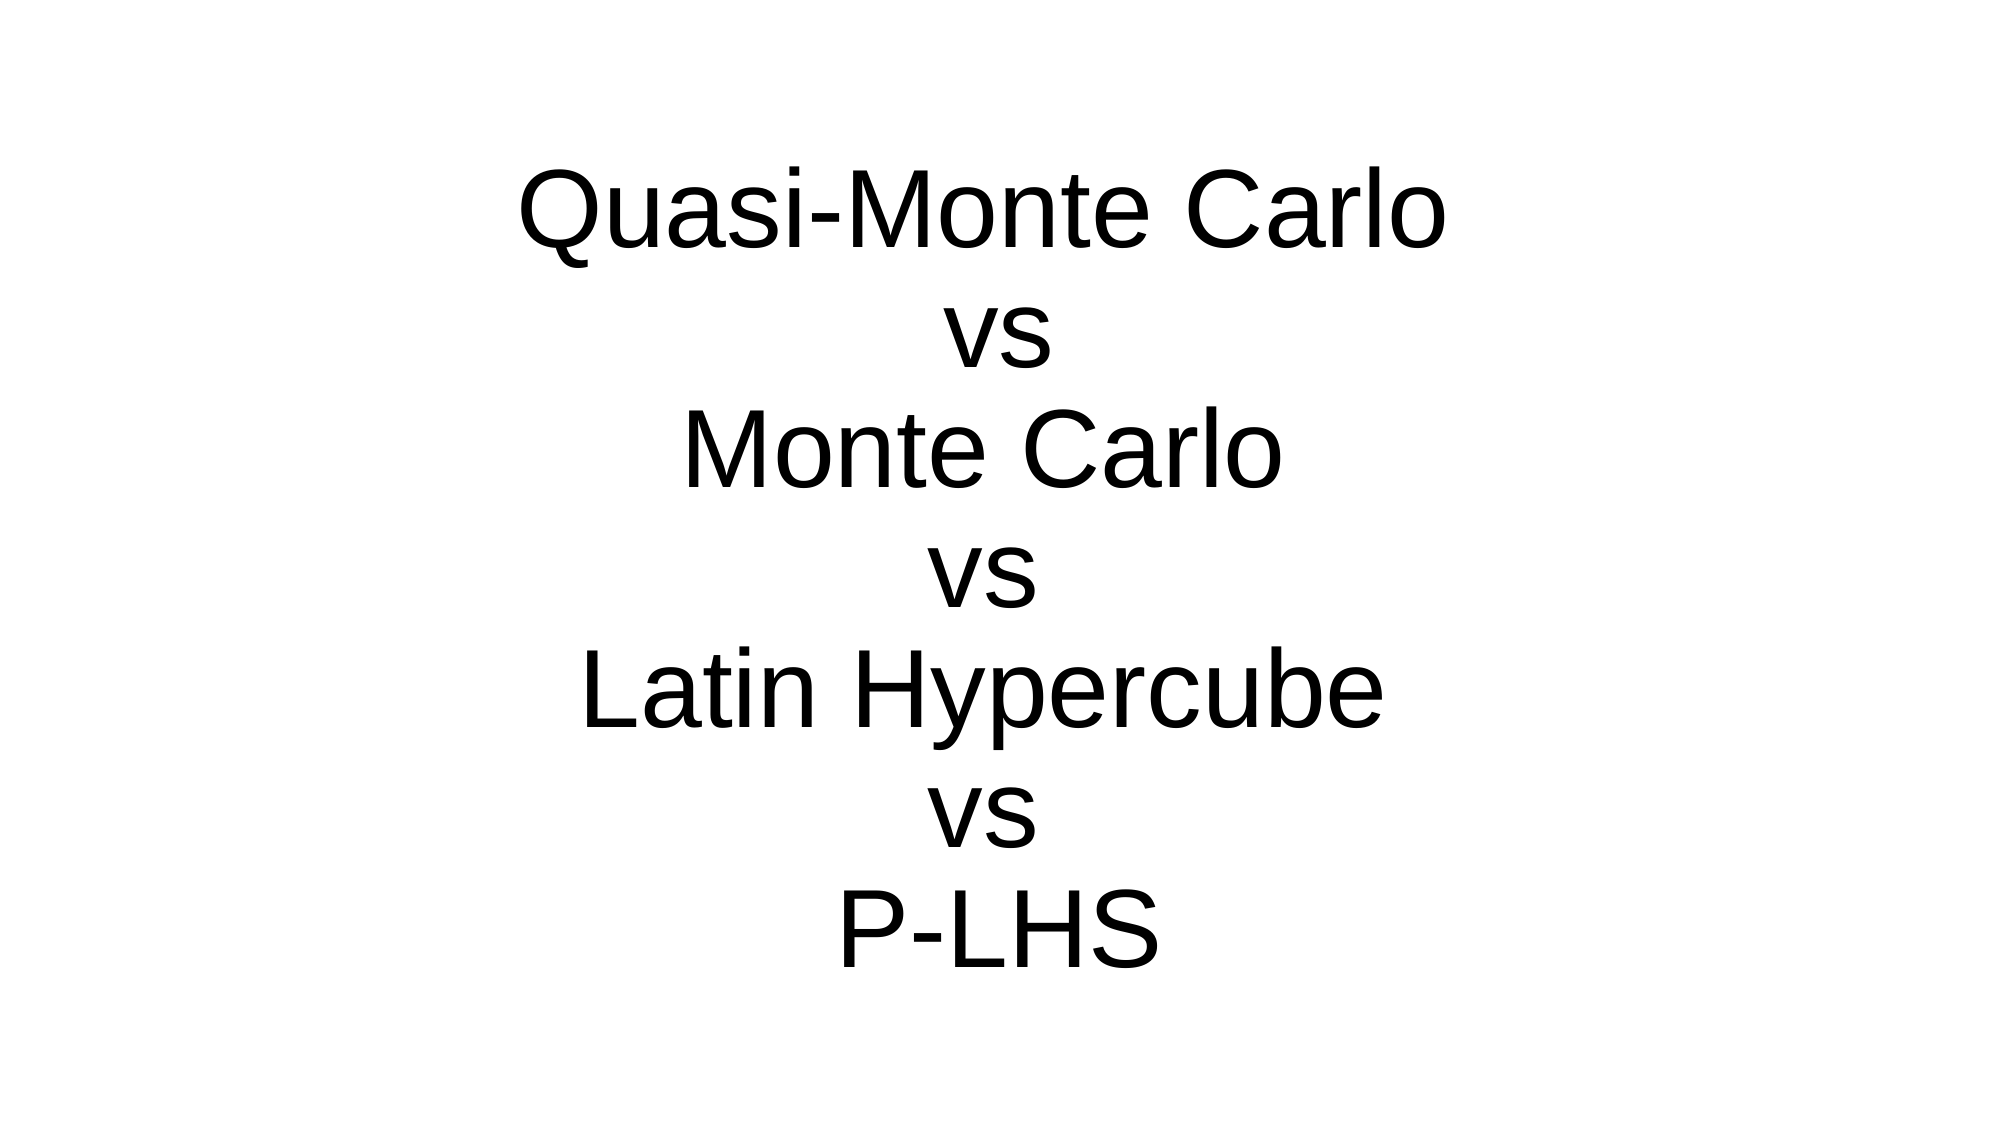

# Quasi-Monte Carlo vs Monte Carlo vs Latin Hypercube vs P-LHS